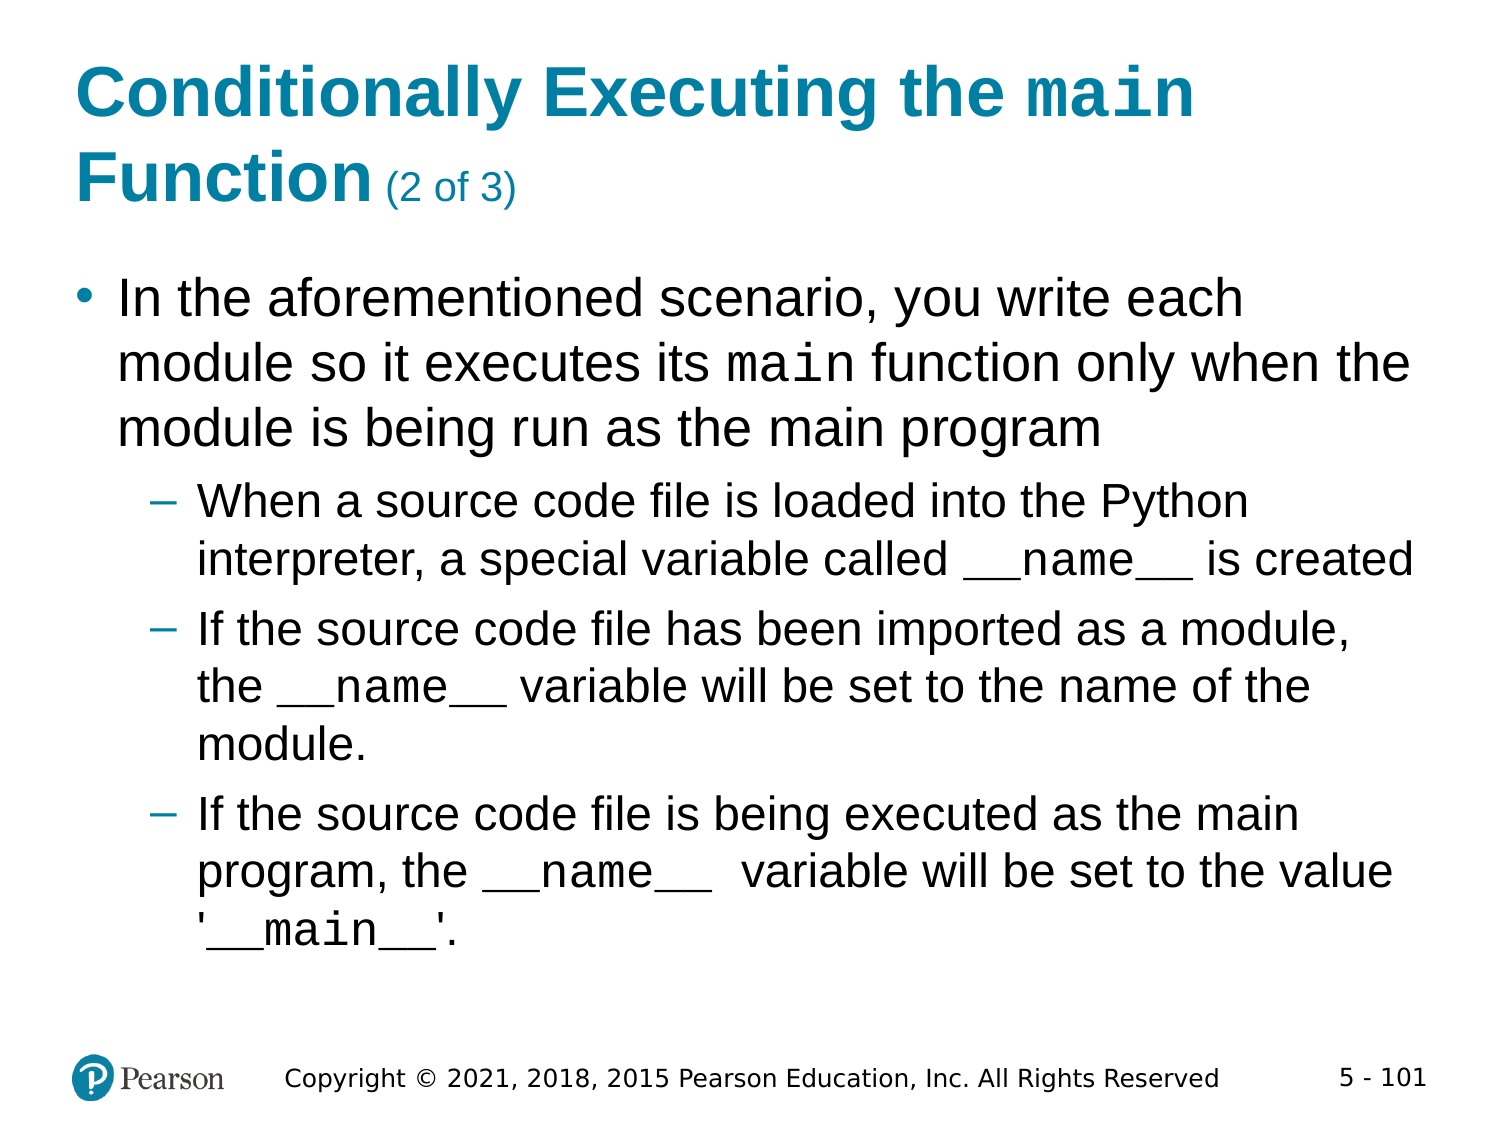

# Conditionally Executing the main Function (2 of 3)
In the aforementioned scenario, you write each module so it executes its main function only when the module is being run as the main program
When a source code file is loaded into the Python interpreter, a special variable called __name__ is created
If the source code file has been imported as a module, the __name__ variable will be set to the name of the module.
If the source code file is being executed as the main program, the __name__ variable will be set to the value '__main__'.